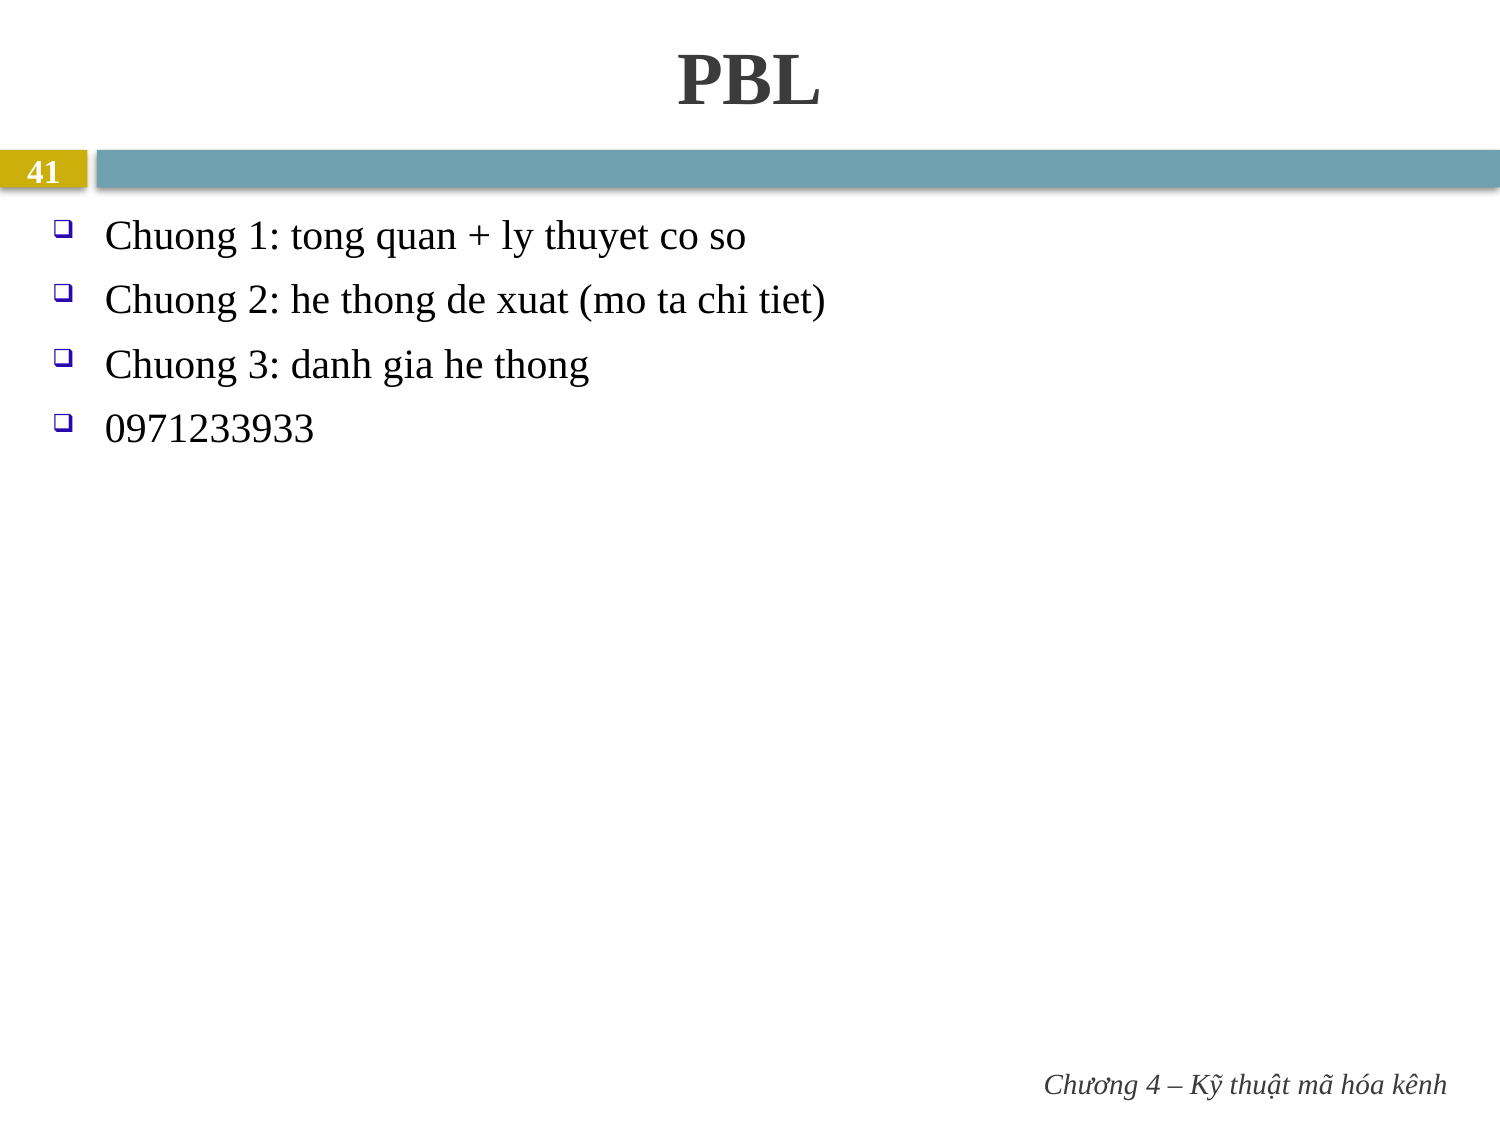

# PBL
41
Chuong 1: tong quan + ly thuyet co so
Chuong 2: he thong de xuat (mo ta chi tiet)
Chuong 3: danh gia he thong
0971233933
Chương 4 – Kỹ thuật mã hóa kênh